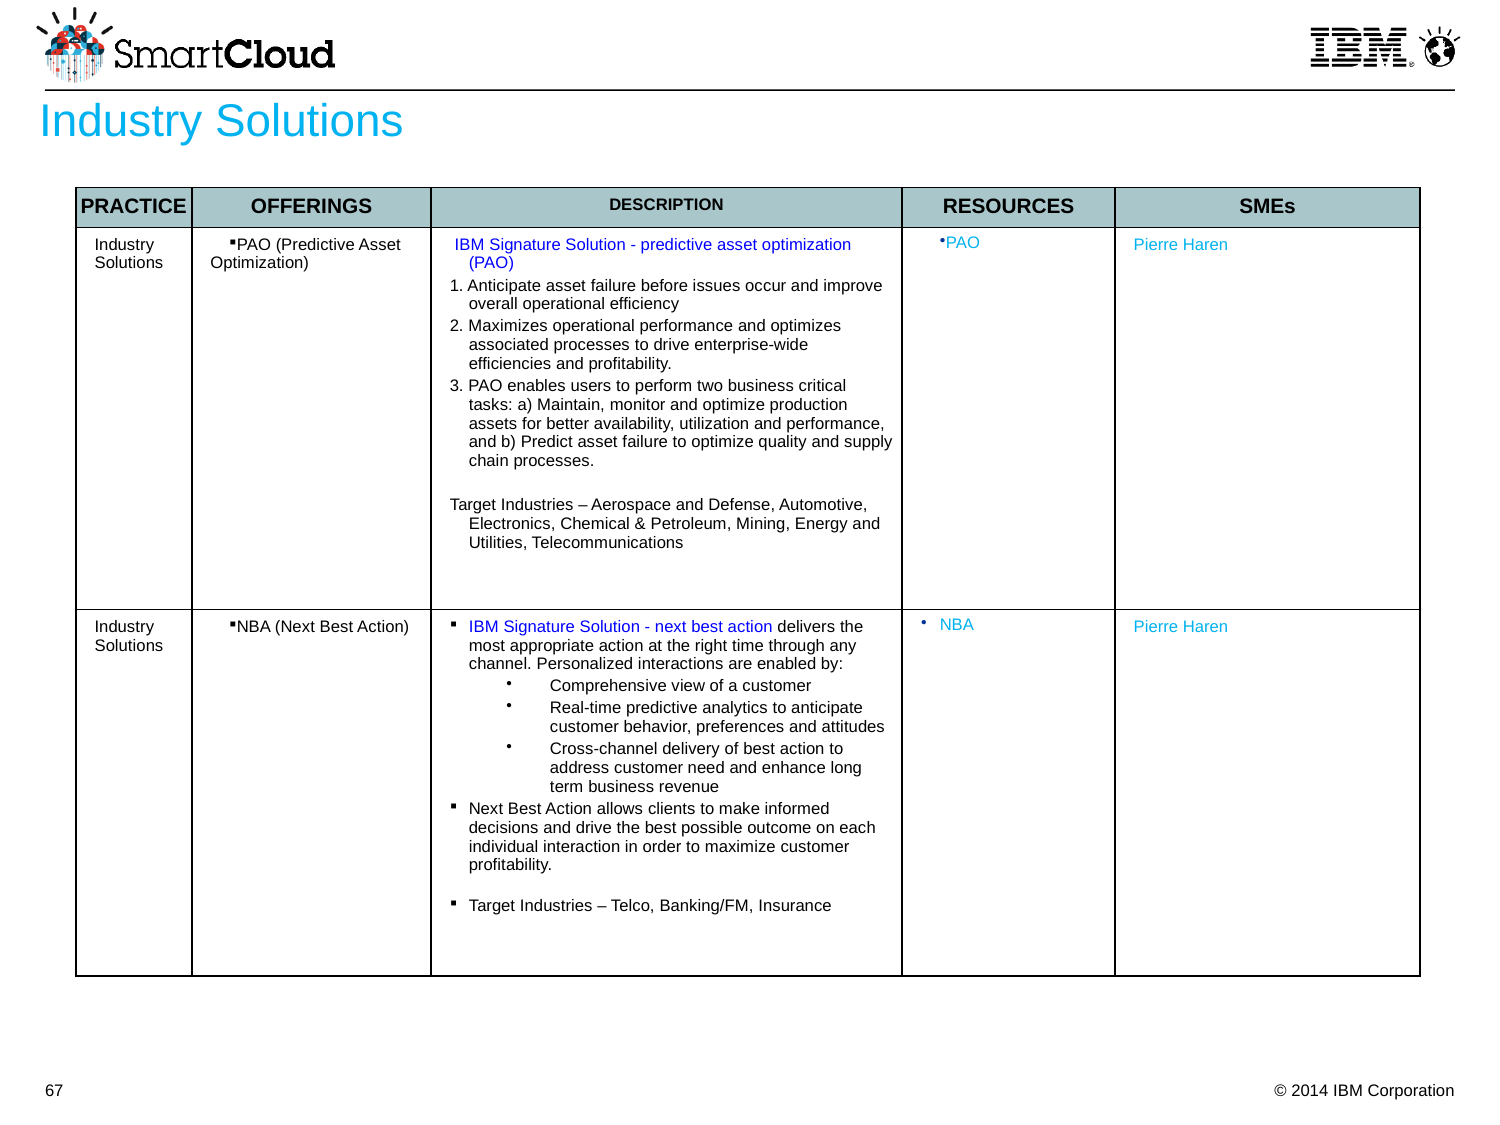

Industry Solutions
| PRACTICE | OFFERINGS | DESCRIPTION | RESOURCES | SMEs |
| --- | --- | --- | --- | --- |
| Industry Solutions | PAO (Predictive Asset Optimization) | IBM Signature Solution - predictive asset optimization (PAO) 1. Anticipate asset failure before issues occur and improve overall operational efficiency 2. Maximizes operational performance and optimizes associated processes to drive enterprise-wide efficiencies and profitability. 3. PAO enables users to perform two business critical tasks: a) Maintain, monitor and optimize production assets for better availability, utilization and performance, and b) Predict asset failure to optimize quality and supply chain processes. Target Industries – Aerospace and Defense, Automotive, Electronics, Chemical & Petroleum, Mining, Energy and Utilities, Telecommunications | PAO | Pierre Haren |
| Industry Solutions | NBA (Next Best Action) | IBM Signature Solution - next best action delivers the most appropriate action at the right time through any channel. Personalized interactions are enabled by: Comprehensive view of a customer Real-time predictive analytics to anticipate customer behavior, preferences and attitudes Cross-channel delivery of best action to address customer need and enhance long term business revenue Next Best Action allows clients to make informed decisions and drive the best possible outcome on each individual interaction in order to maximize customer profitability. Target Industries – Telco, Banking/FM, Insurance | NBA | Pierre Haren |
67